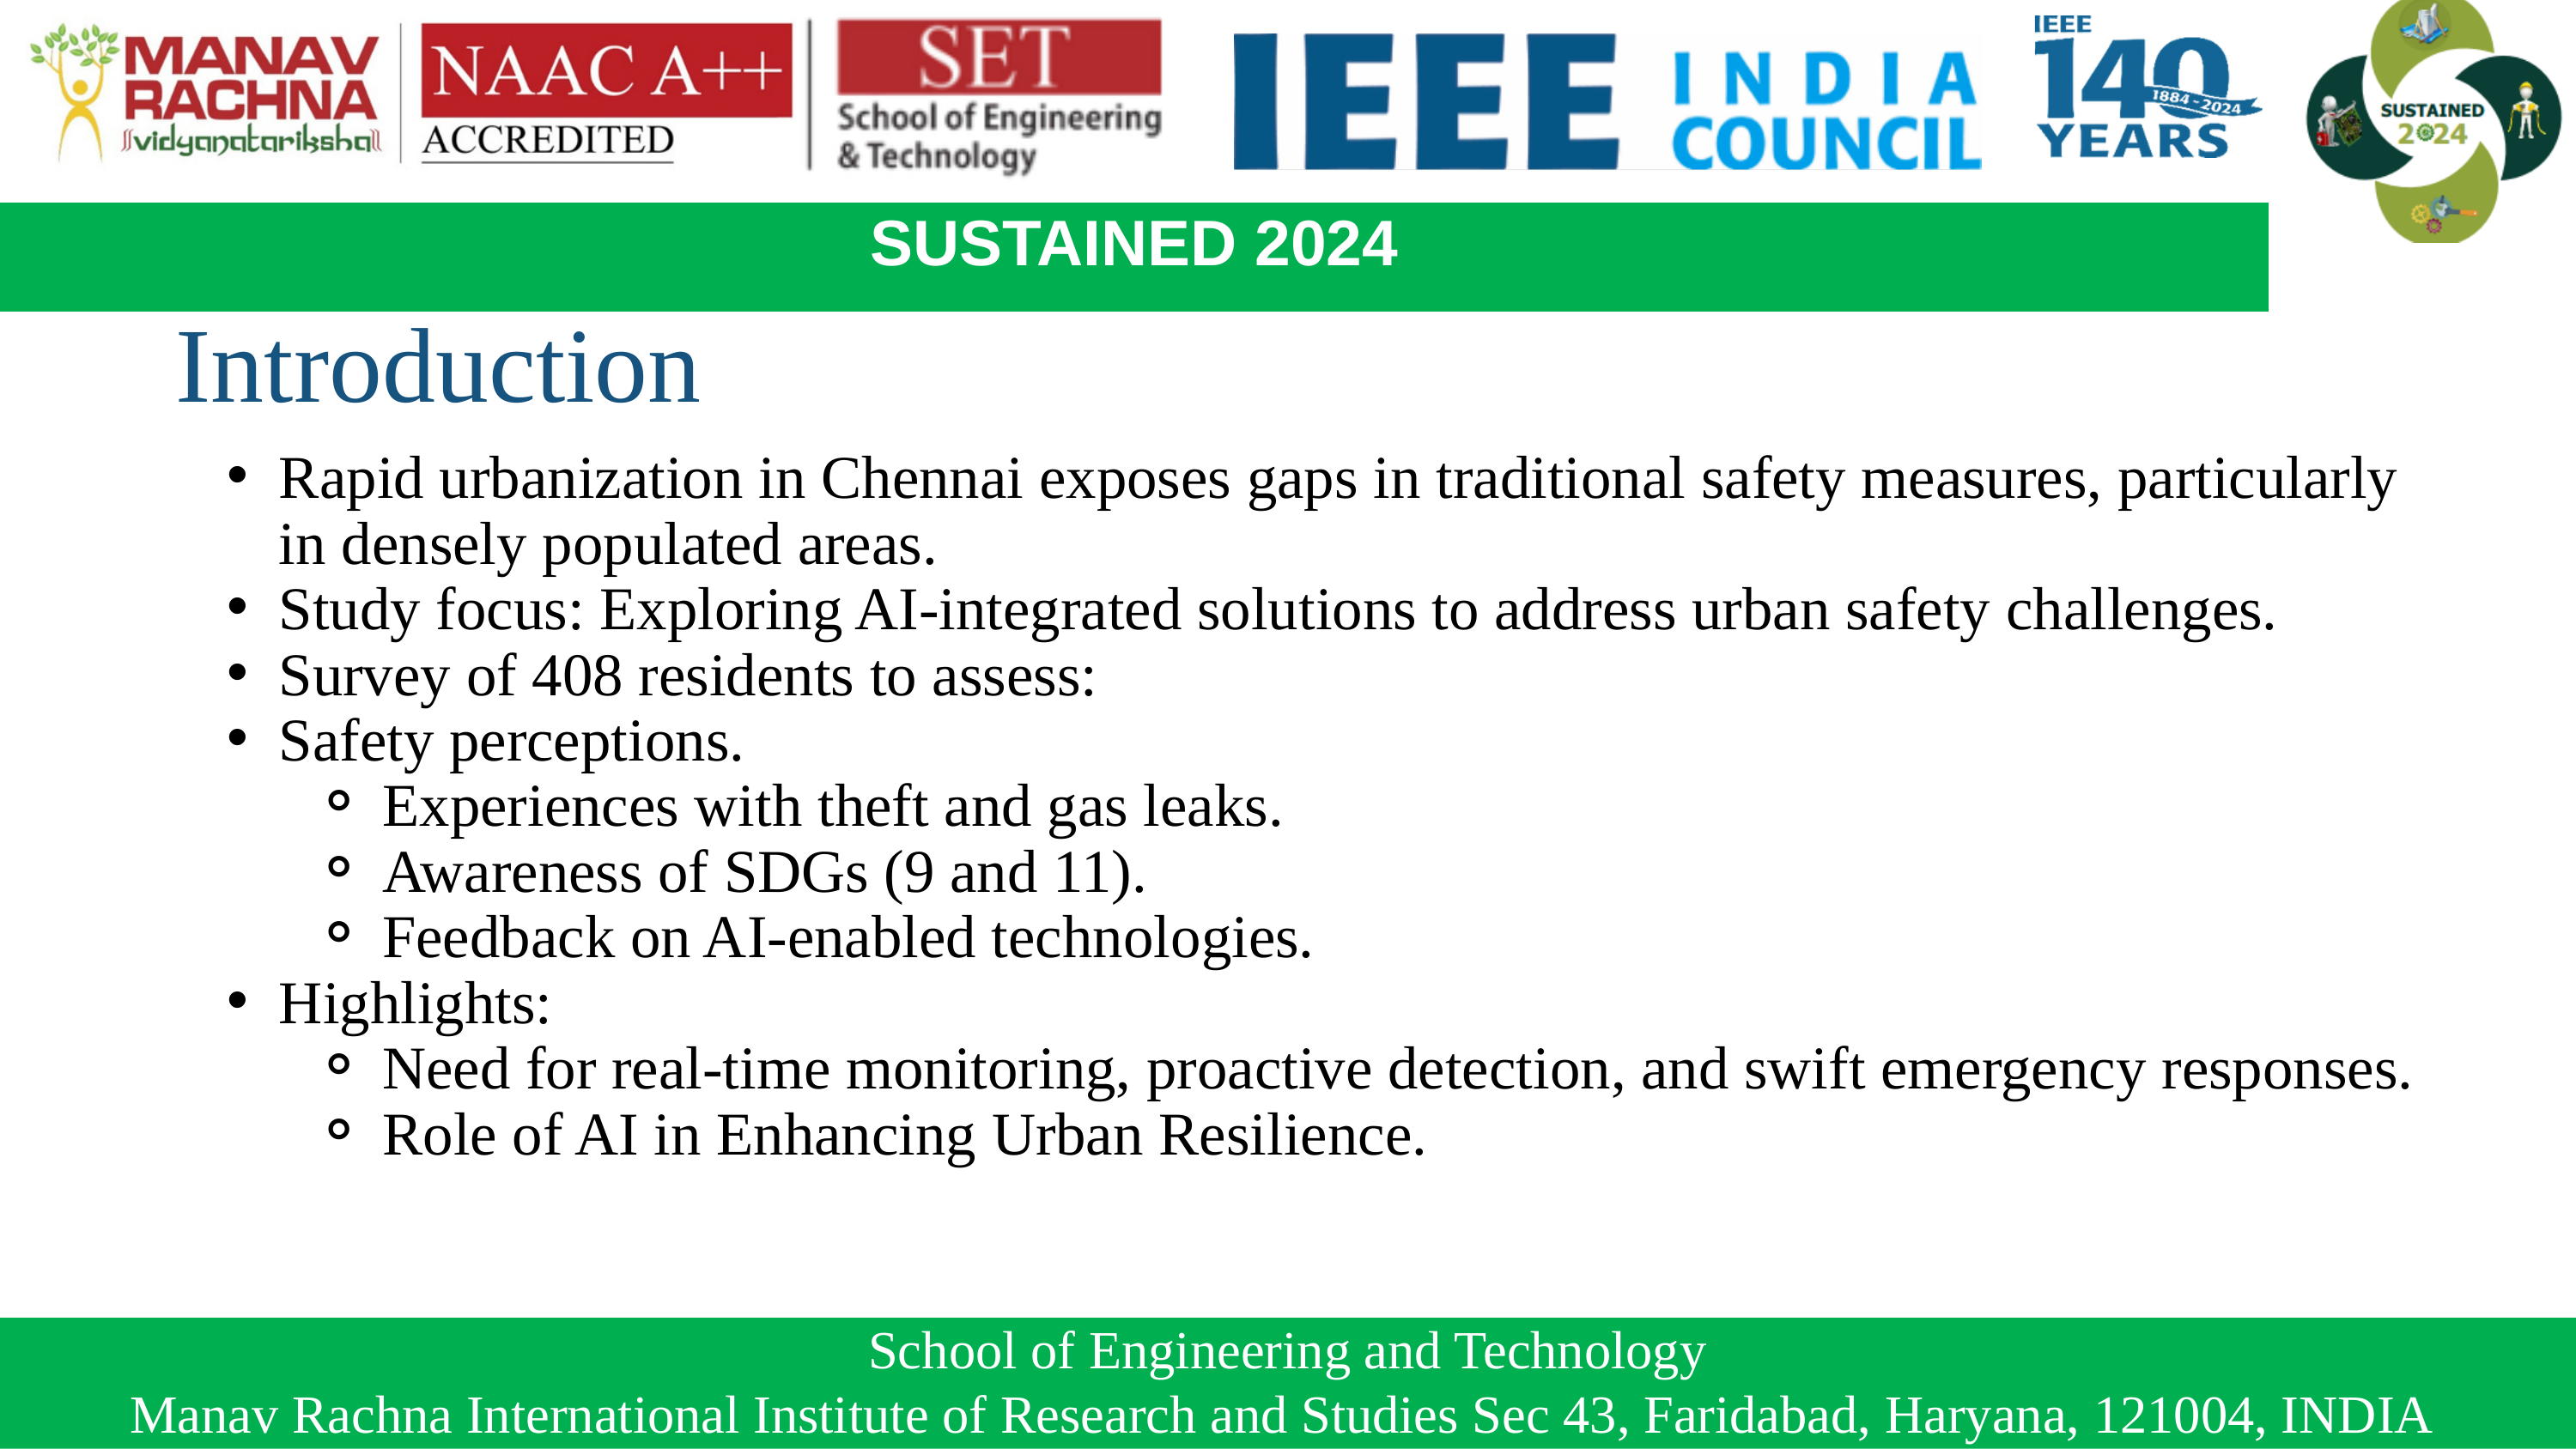

SUSTAINED 2024
Introduction
Rapid urbanization in Chennai exposes gaps in traditional safety measures, particularly in densely populated areas.
Study focus: Exploring AI-integrated solutions to address urban safety challenges.
Survey of 408 residents to assess:
Safety perceptions.
Experiences with theft and gas leaks.
Awareness of SDGs (9 and 11).
Feedback on AI-enabled technologies.
Highlights:
Need for real-time monitoring, proactive detection, and swift emergency responses.
Role of AI in Enhancing Urban Resilience.

School of Engineering and Technology
Manav Rachna International Institute of Research and Studies Sec 43, Faridabad, Haryana, 121004, INDIA
2